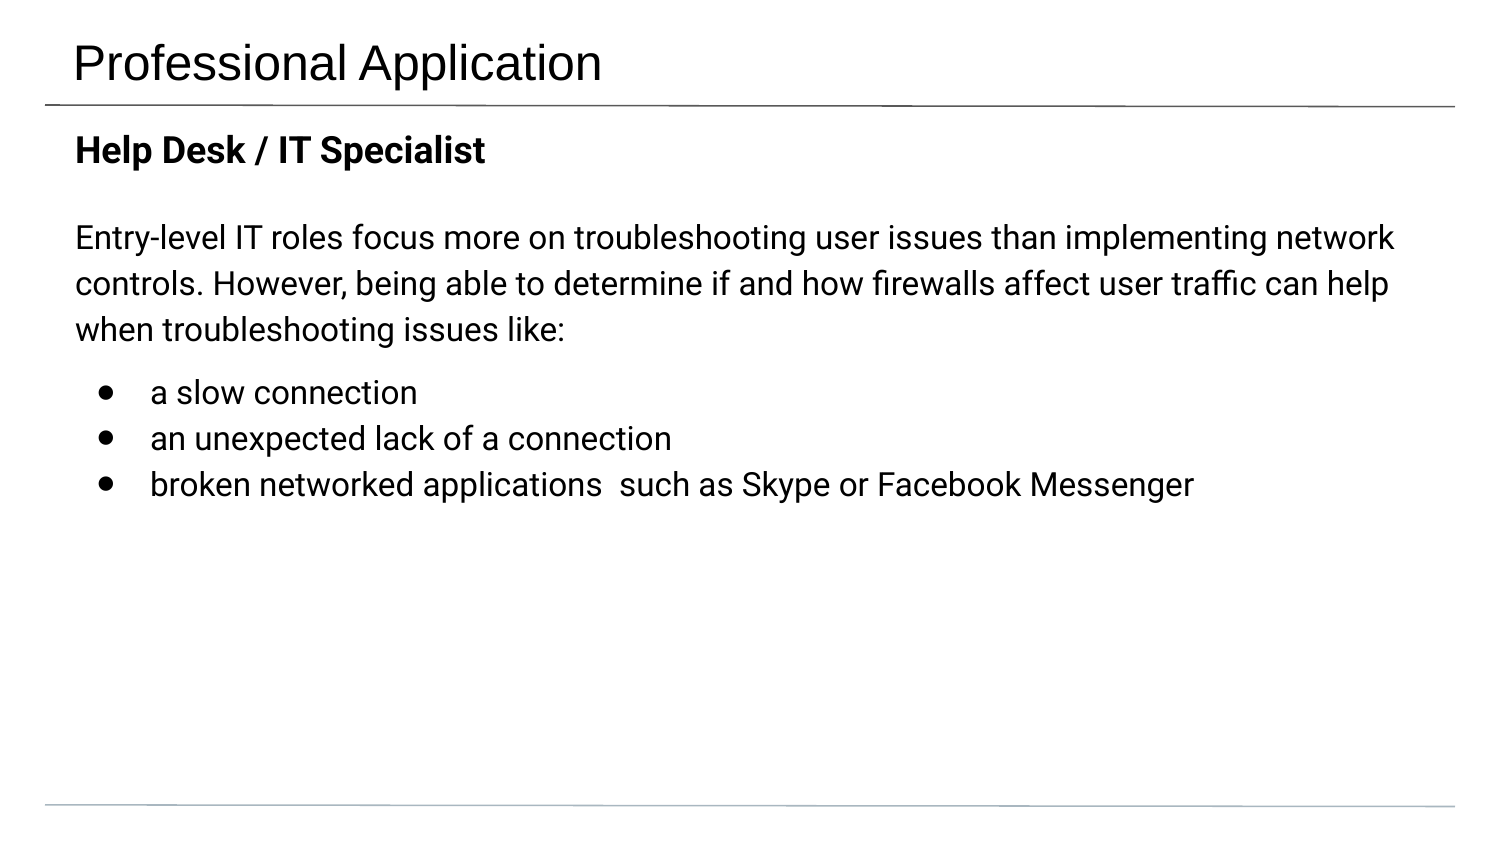

# Professional Application
Help Desk / IT Specialist
Entry-level IT roles focus more on troubleshooting user issues than implementing network controls. However, being able to determine if and how firewalls affect user traffic can help when troubleshooting issues like:
a slow connection
an unexpected lack of a connection
broken networked applications  such as Skype or Facebook Messenger